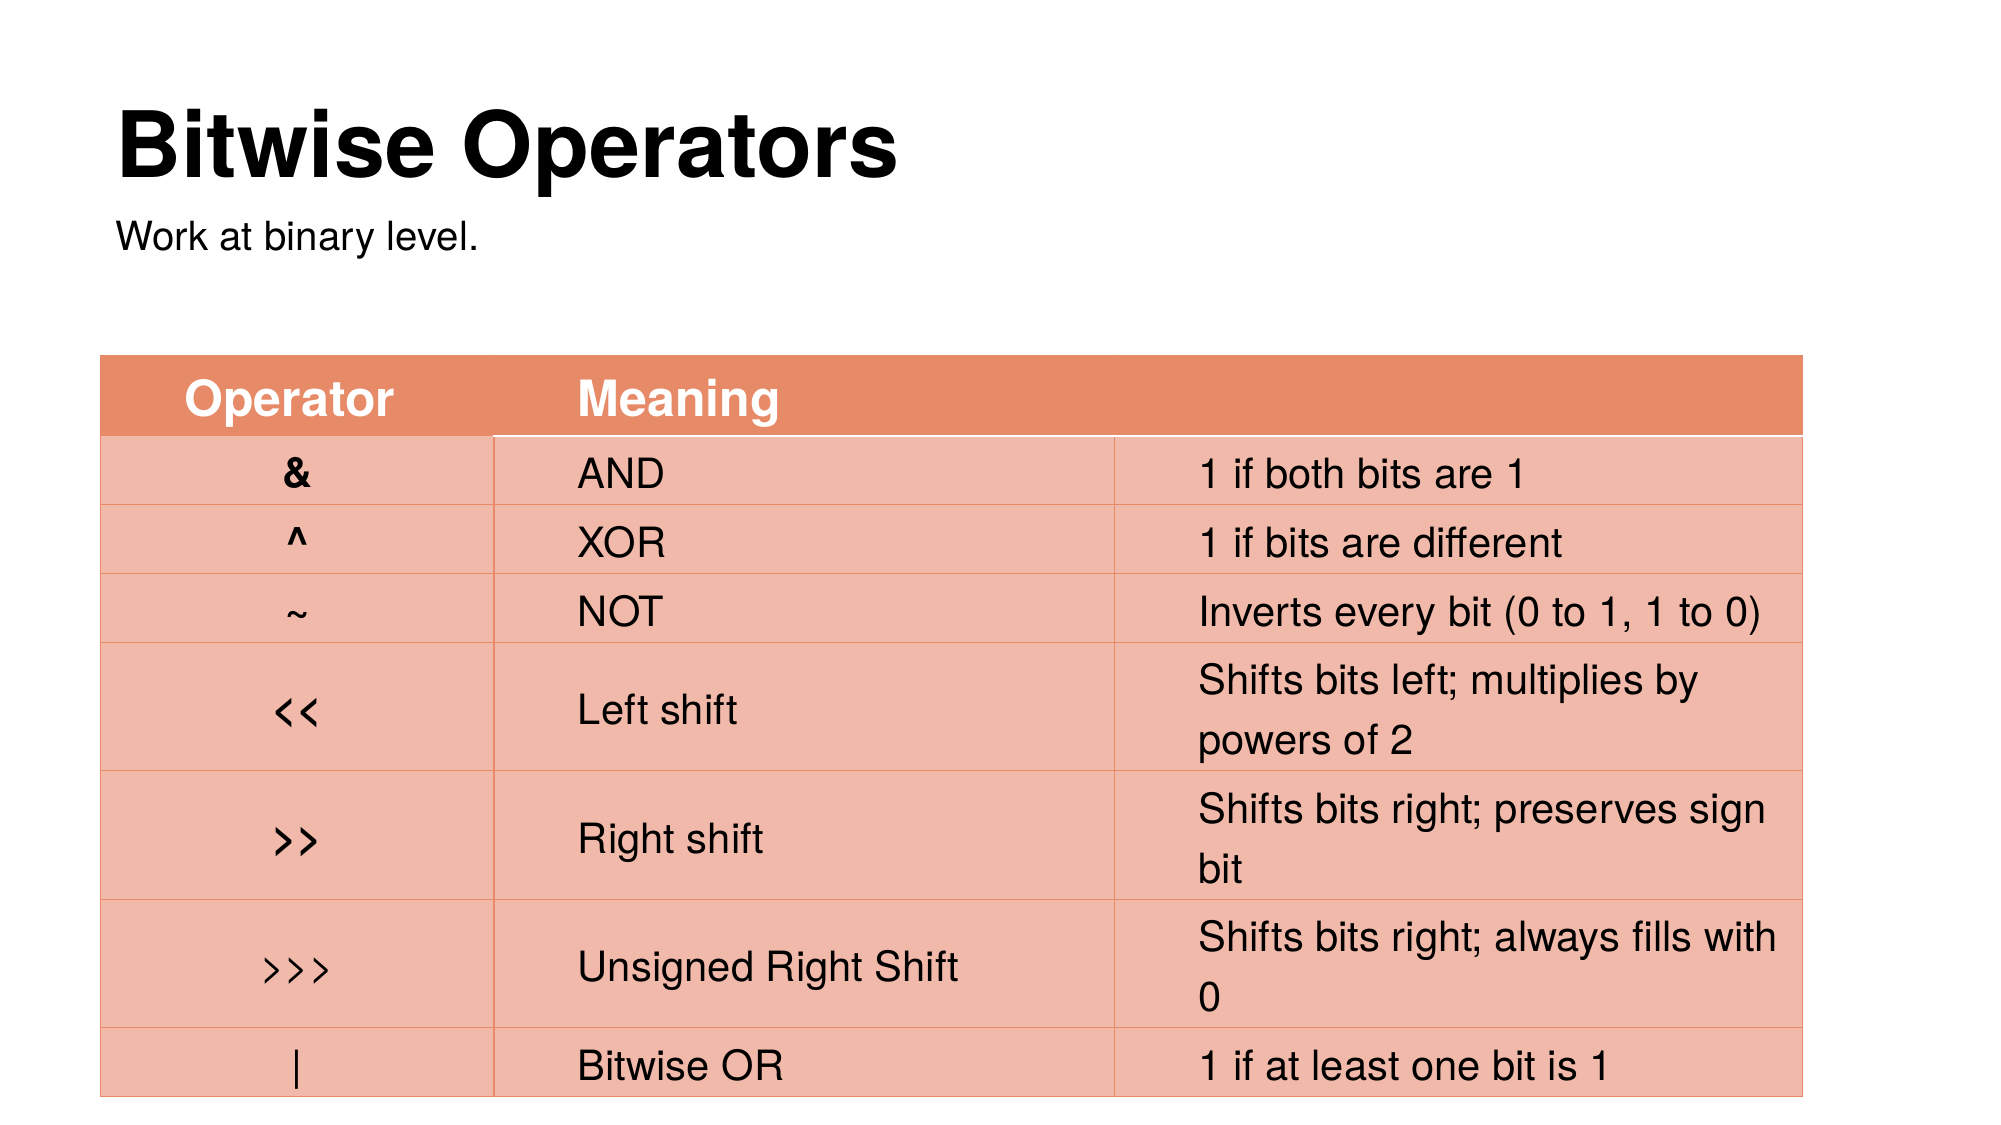

# Bitwise Operators
Work at binary level.

| Operator | Meaning |  |
| --- | --- | --- |
| & | AND | 1 if both bits are 1 |
| ^ | XOR | 1 if bits are different |
| ~ | NOT | Inverts every bit (0 to 1, 1 to 0) |
| << | Left shift | Shifts bits left; multiplies by powers of 2 |
| >> | Right shift | Shifts bits right; preserves sign bit |
| >>> | Unsigned Right Shift | Shifts bits right; always fills with 0 |
| | | Bitwise OR | 1 if at least one bit is 1 |